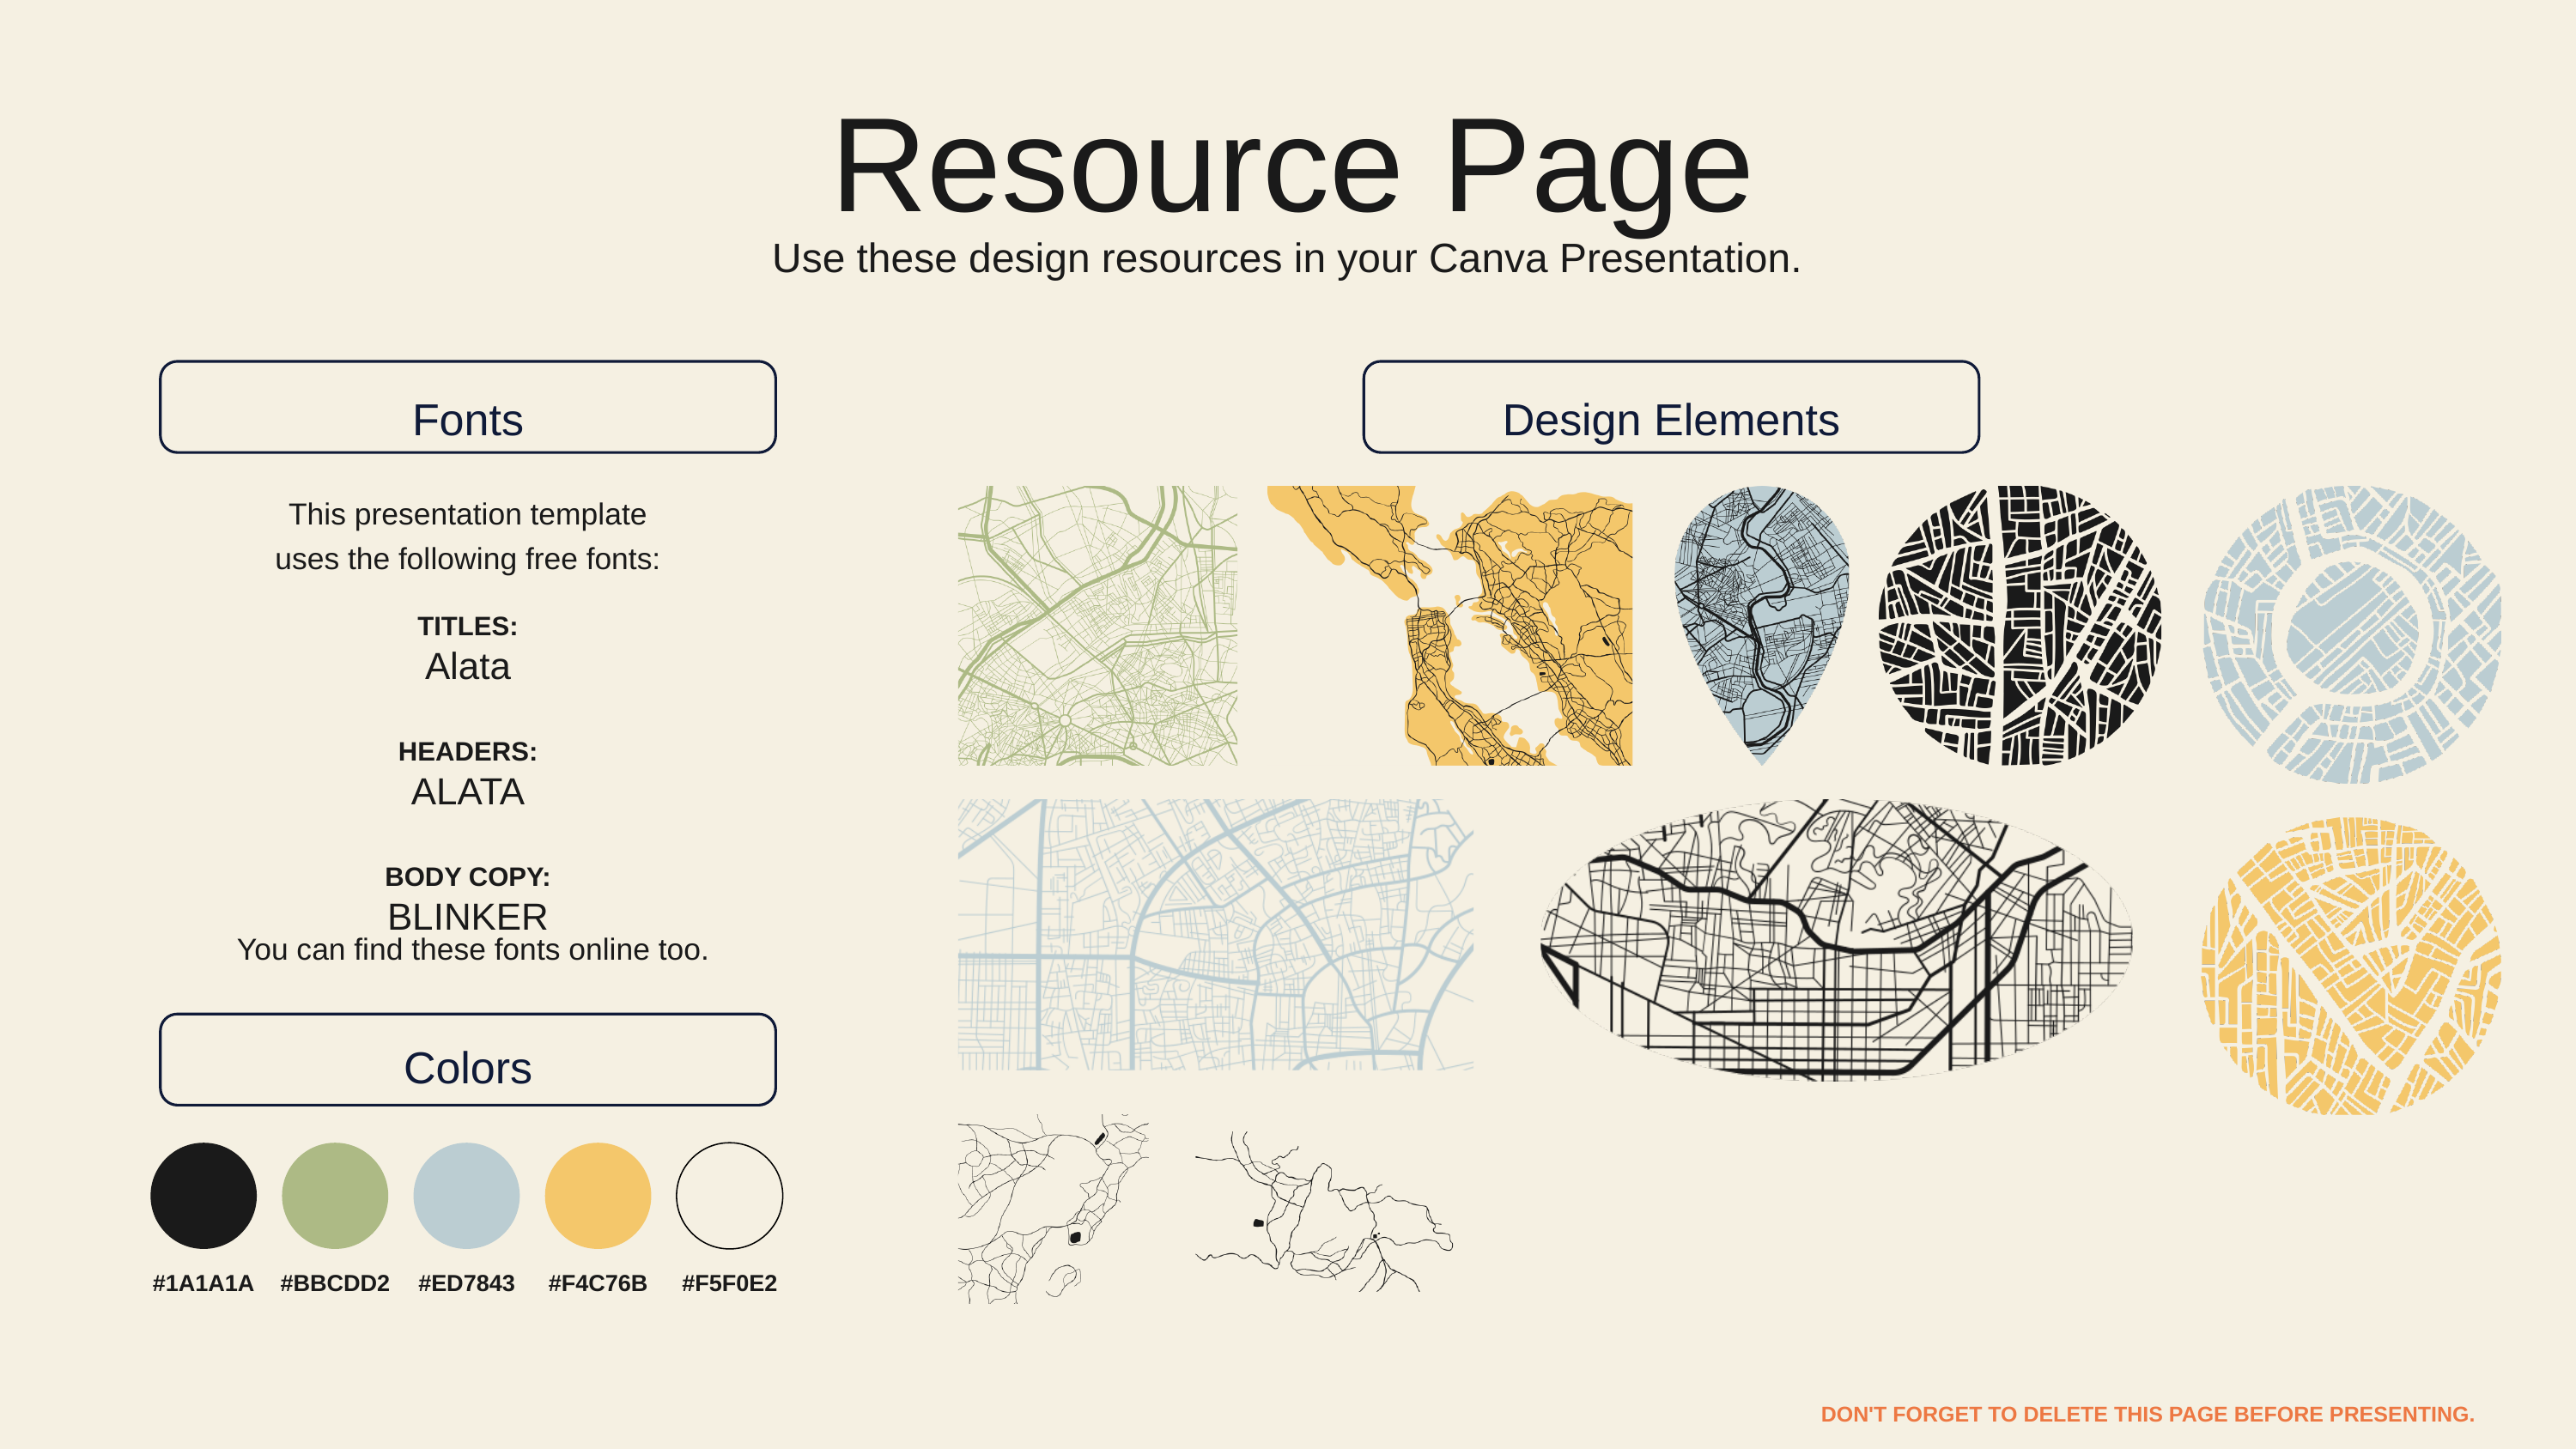

Resource Page
Use these design resources in your Canva Presentation.

Fonts
Design Elements
This presentation template
uses the following free fonts:

TITLES:
Alata

HEADERS:
ALATA

BODY COPY:
BLINKER

You can find these fonts online too.

Colors

#1A1A1A
#BBCDD2
#ED7843
#F4C76B
#F5F0E2
DON'T FORGET TO DELETE THIS PAGE BEFORE PRESENTING.